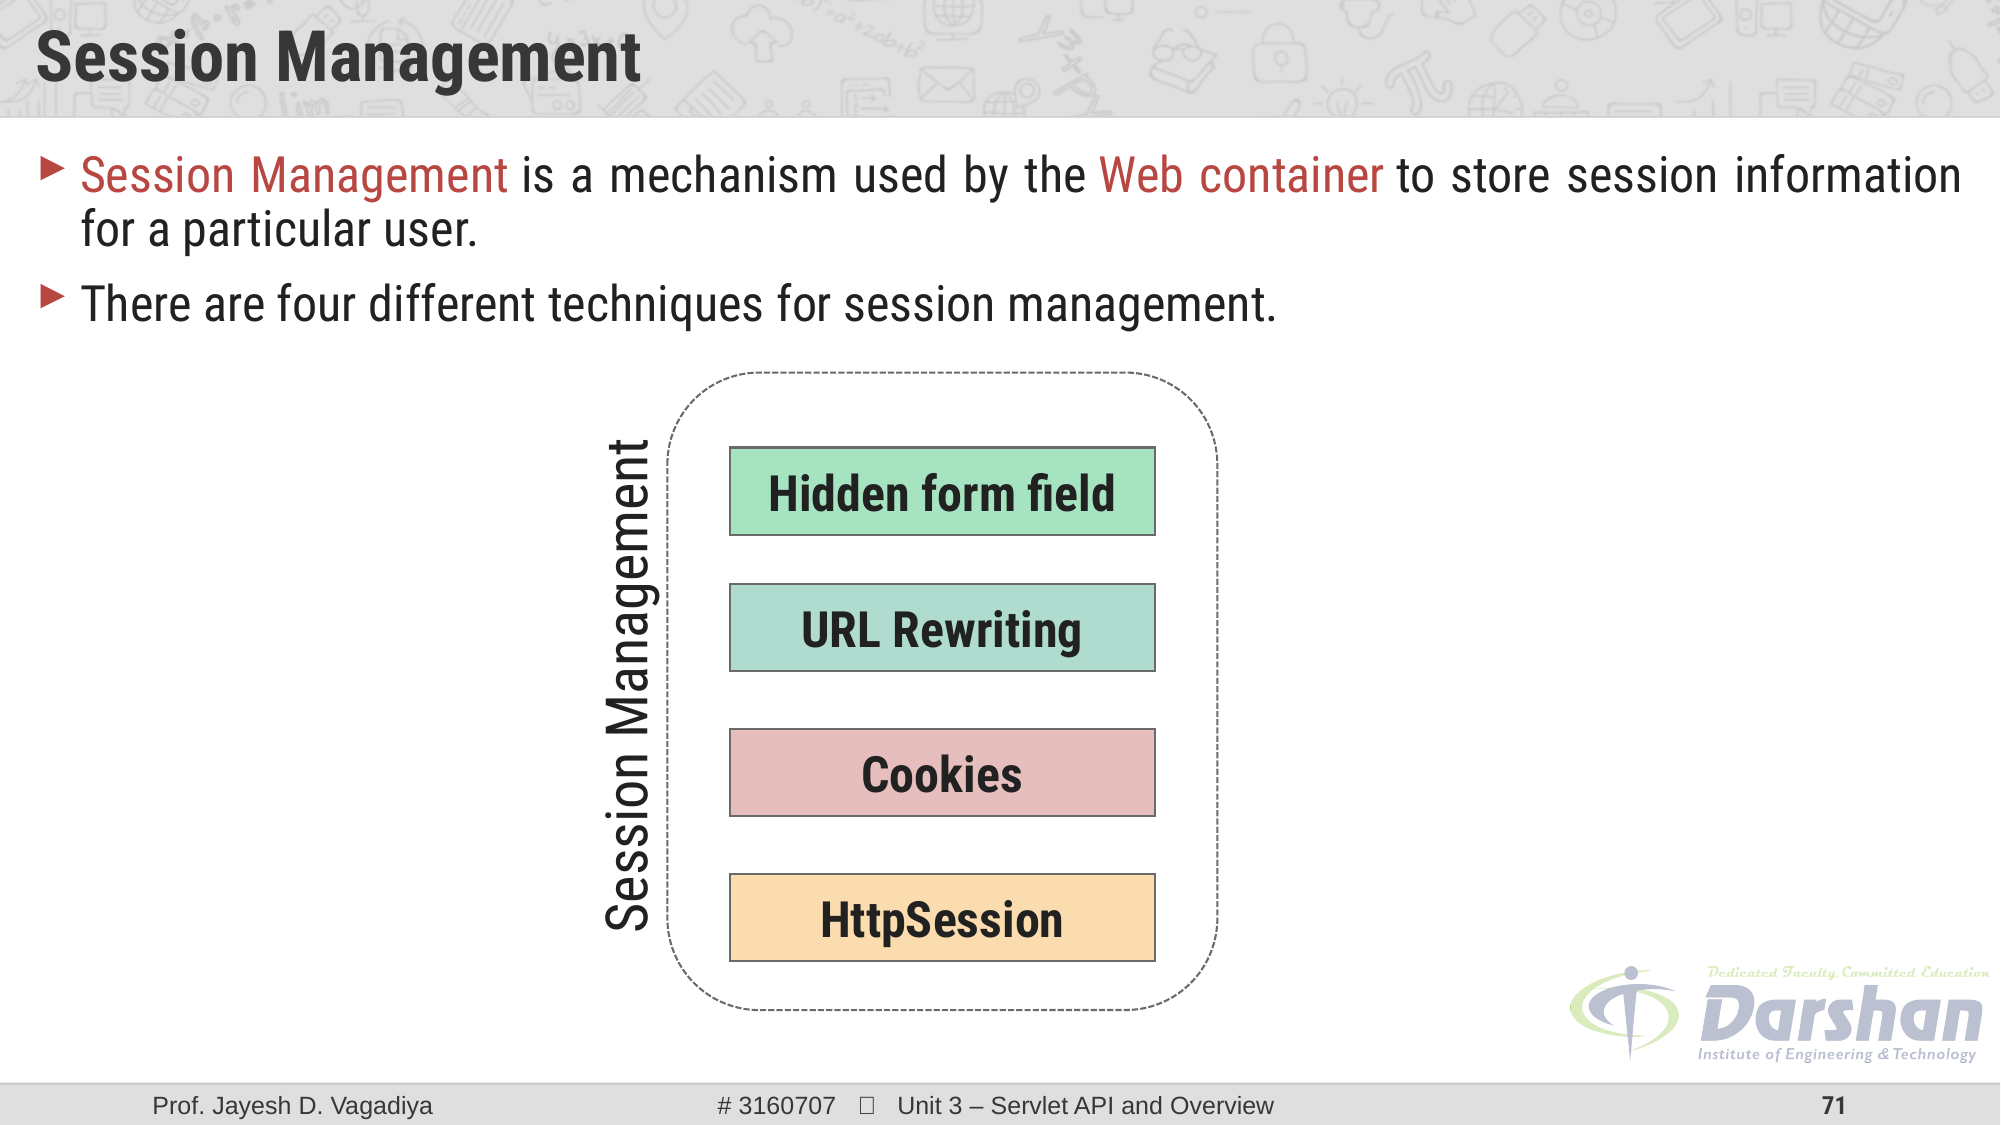

# Session Management
Session Management is a mechanism used by the Web container to store session information for a particular user.
There are four different techniques for session management.

Hidden form field
URL Rewriting
Session Management
Cookies
HttpSession